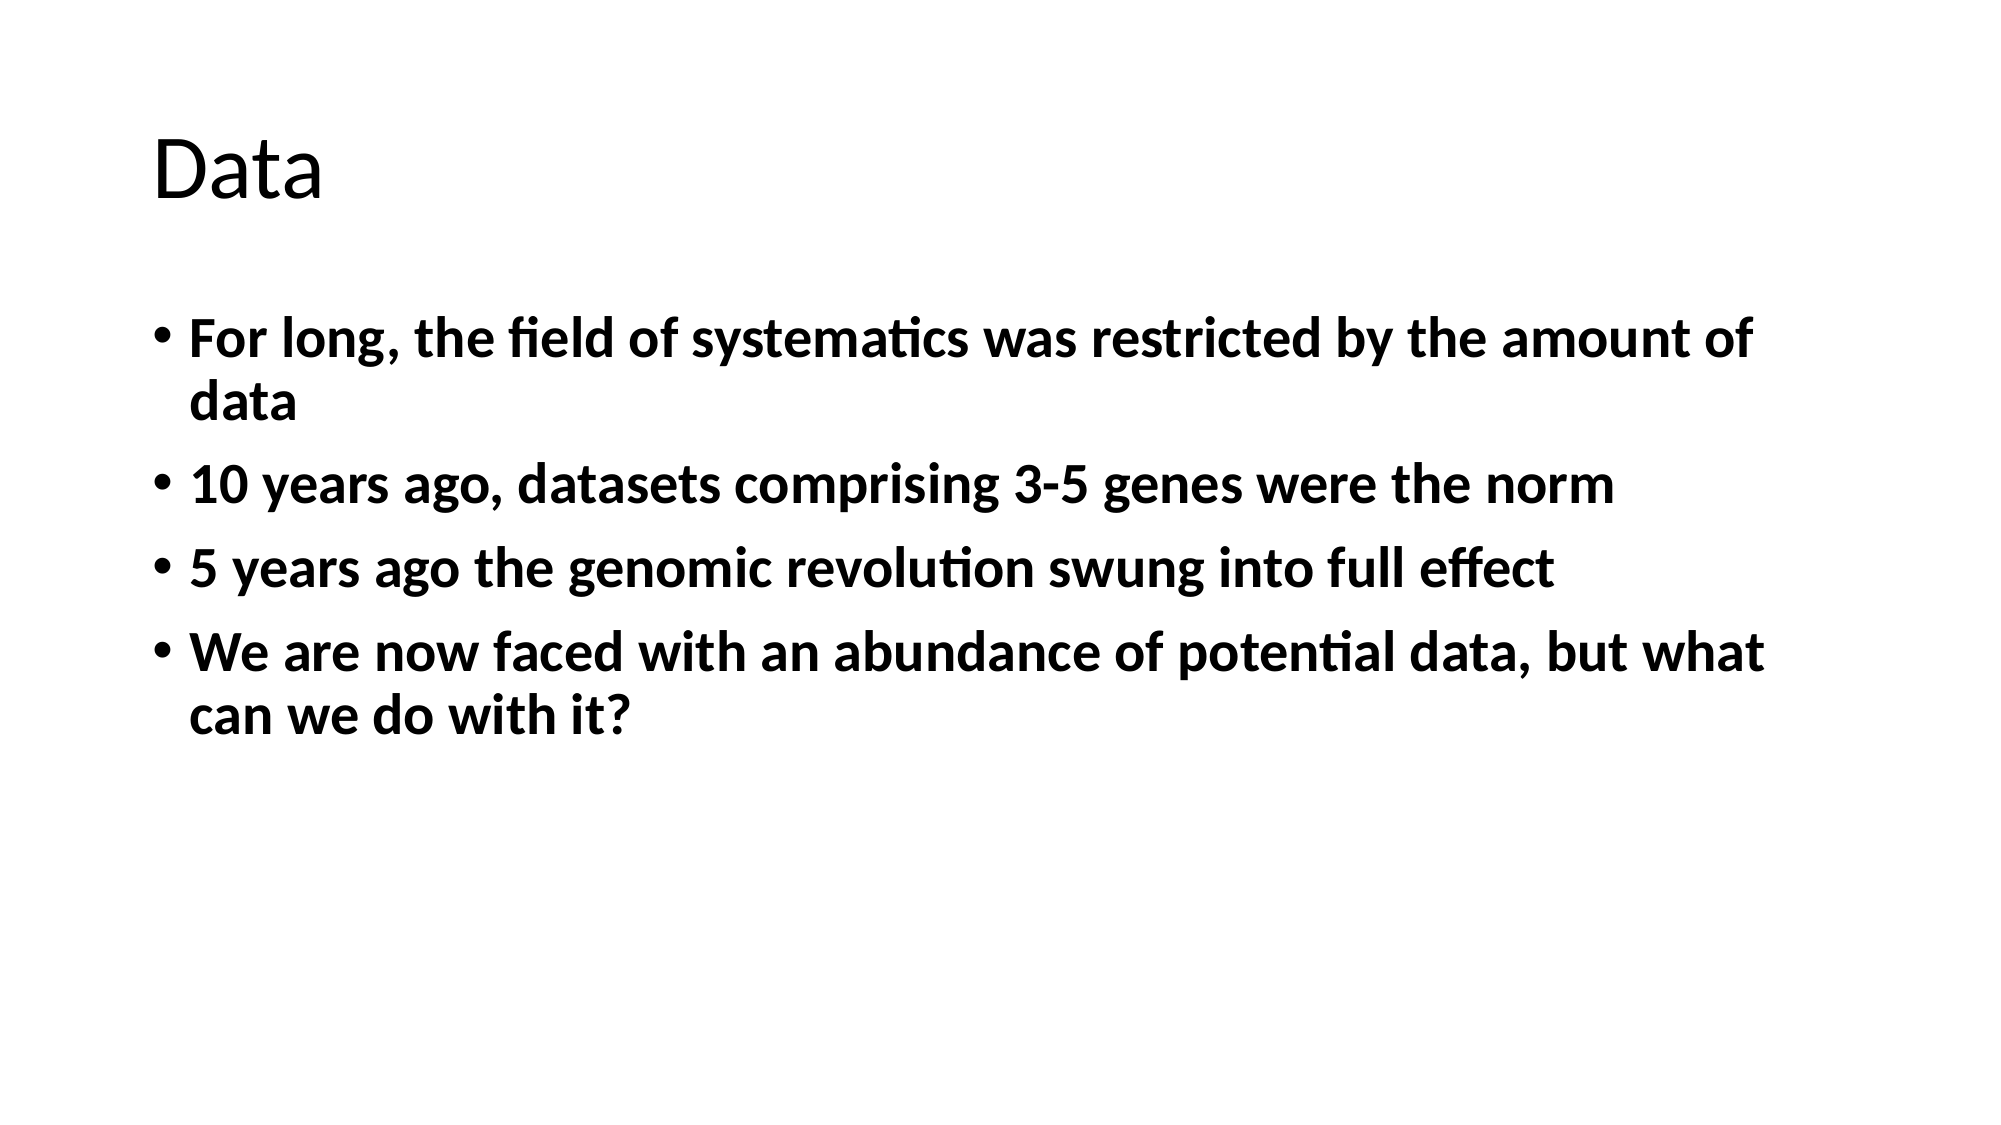

# Data
For long, the field of systematics was restricted by the amount of data
10 years ago, datasets comprising 3-5 genes were the norm
5 years ago the genomic revolution swung into full effect
We are now faced with an abundance of potential data, but what can we do with it?